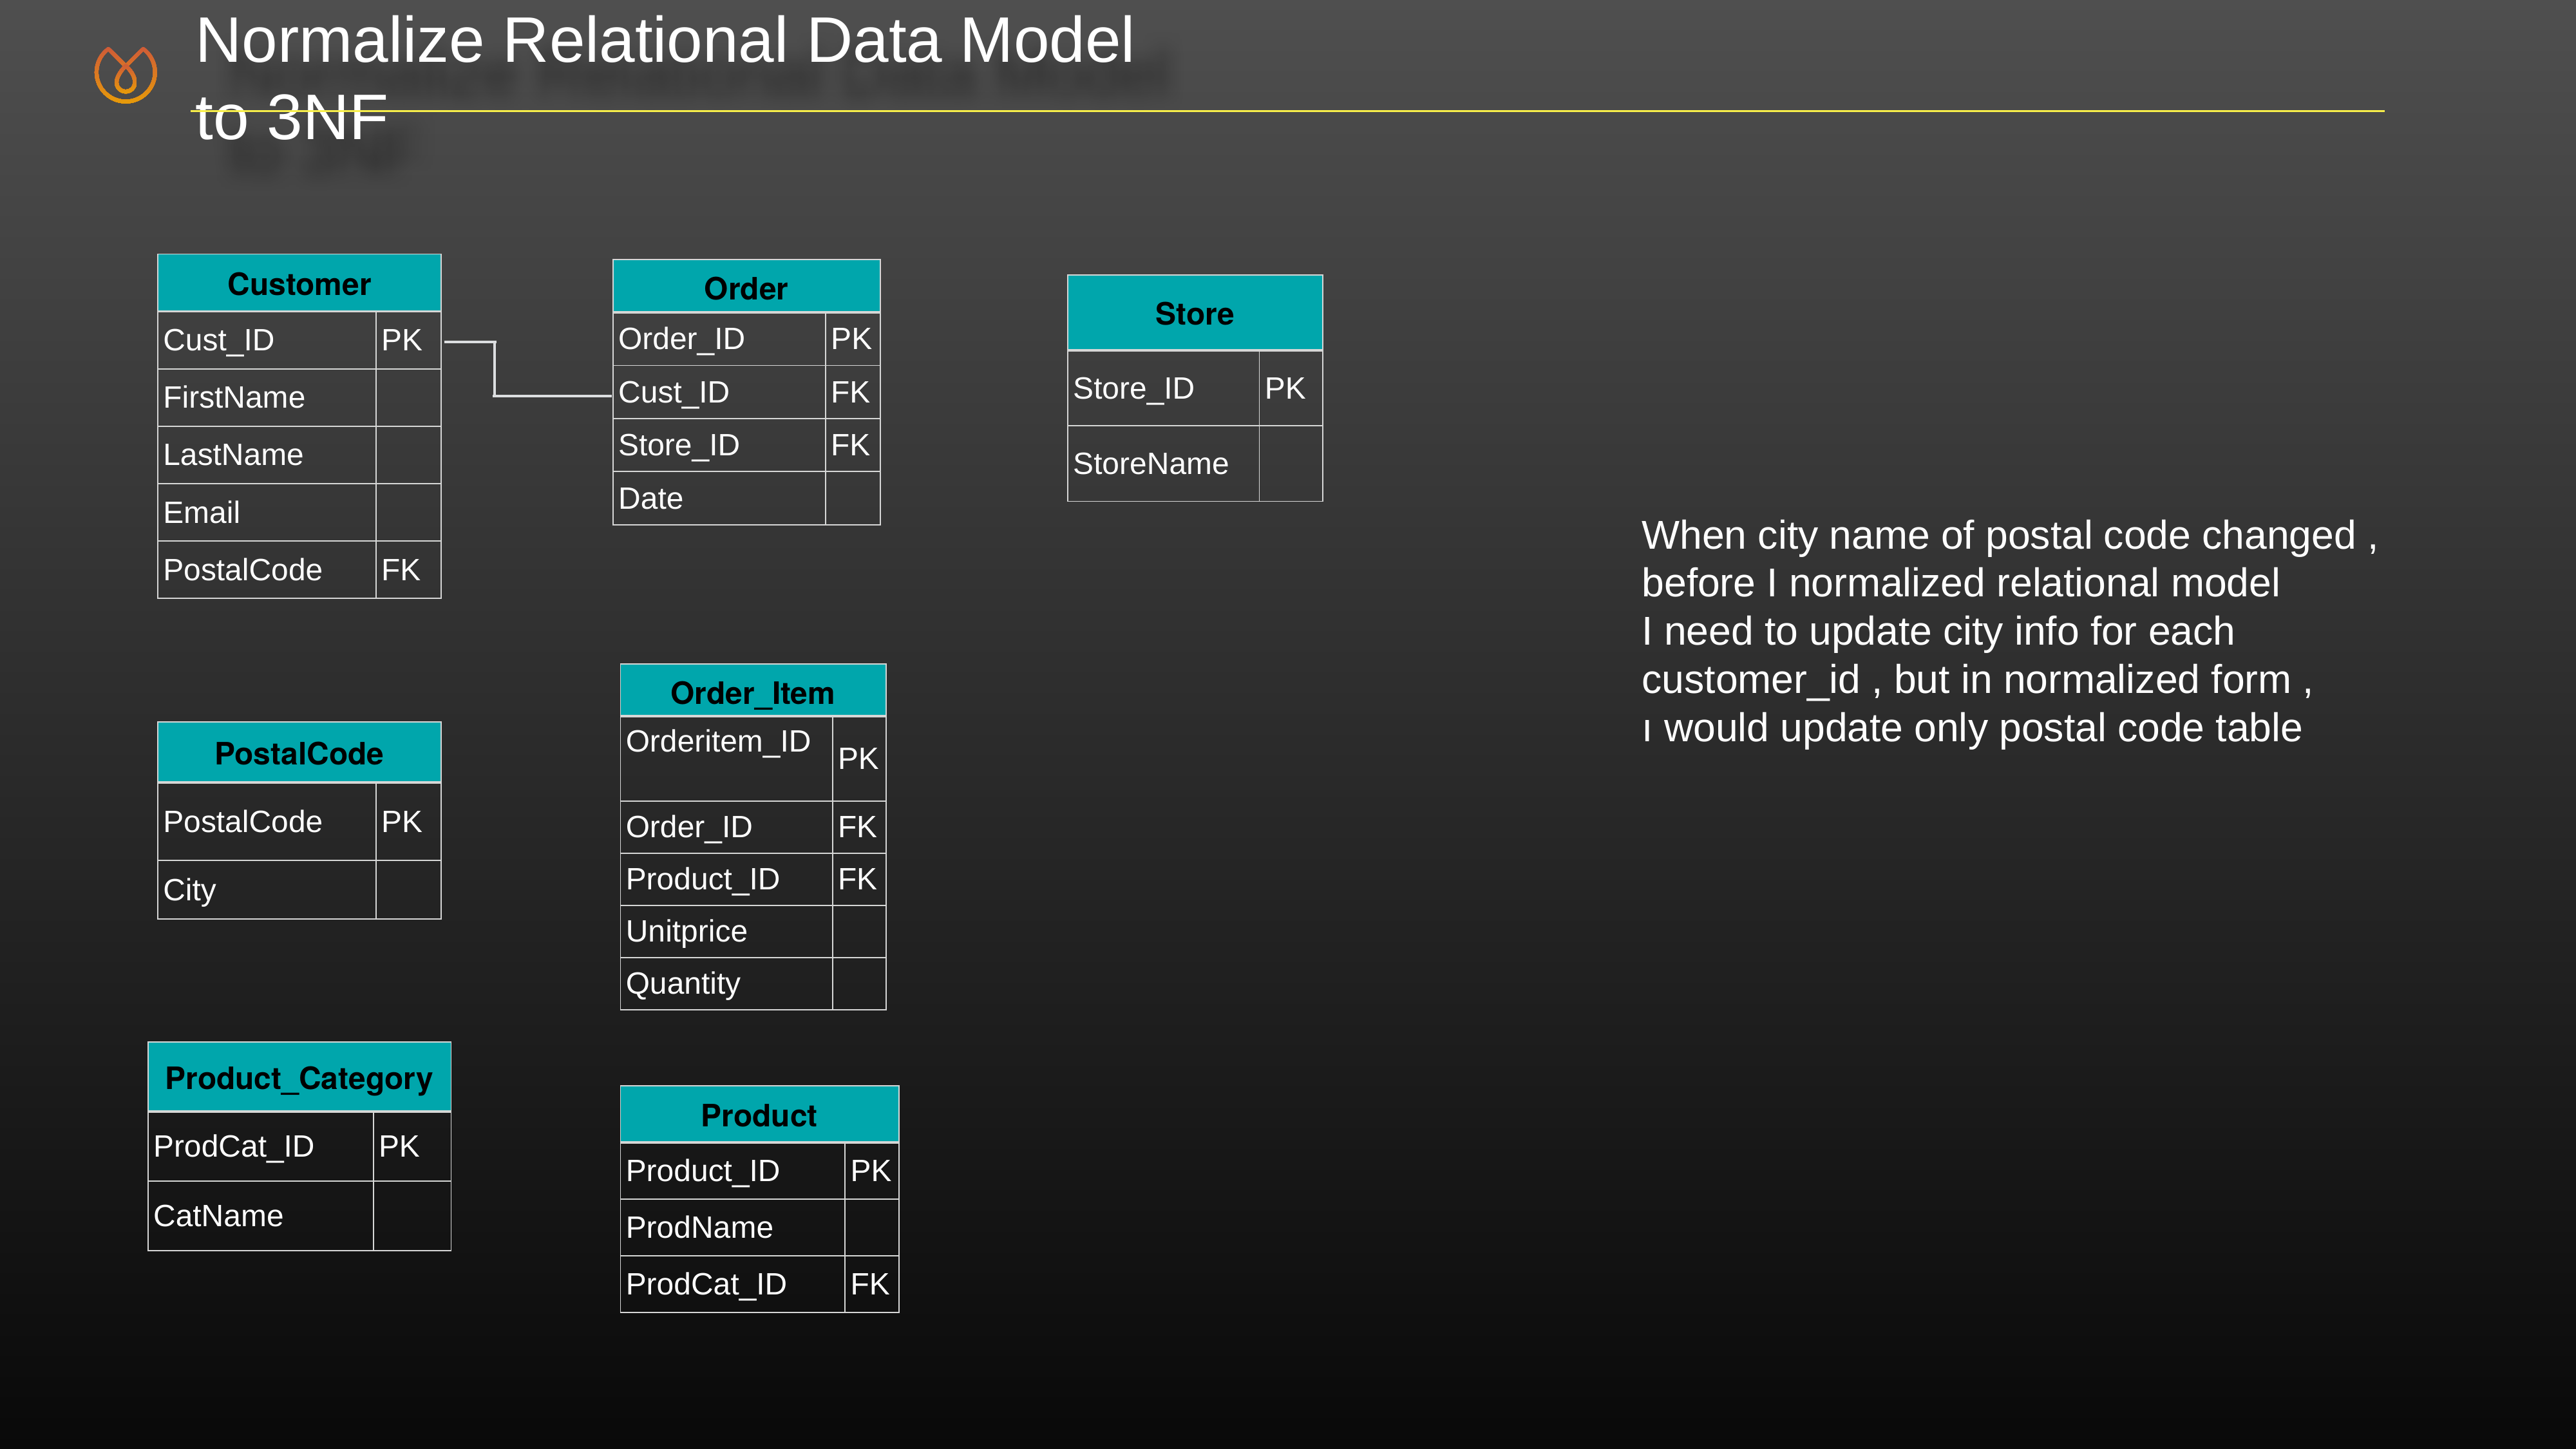

Normalize Relational Data Model to 3NF

| Customer |  |
| --- | --- |
| Cust\_ID | PK |
| FirstName |  |
| LastName |  |
| Email |  |
| PostalCode | FK |
| Order |  |
| --- | --- |
| Order\_ID | PK |
| Cust\_ID | FK |
| Store\_ID | FK |
| Date |  |
| Store |  |
| --- | --- |
| Store\_ID | PK |
| StoreName |  |

When city name of postal code changed , before I normalized relational model
I need to update city info for each customer_id , but in normalized form ,
ı would update only postal code table
| Order\_Item |  |
| --- | --- |
| Orderitem\_ID | PK |
| Order\_ID | FK |
| Product\_ID | FK |
| Unitprice |  |
| Quantity |  |
| PostalCode |  |
| --- | --- |
| PostalCode | PK |
| City |  |
| Product\_Category |  |
| --- | --- |
| ProdCat\_ID | PK |
| CatName |  |
| Product |  |
| --- | --- |
| Product\_ID | PK |
| ProdName |  |
| ProdCat\_ID | FK |